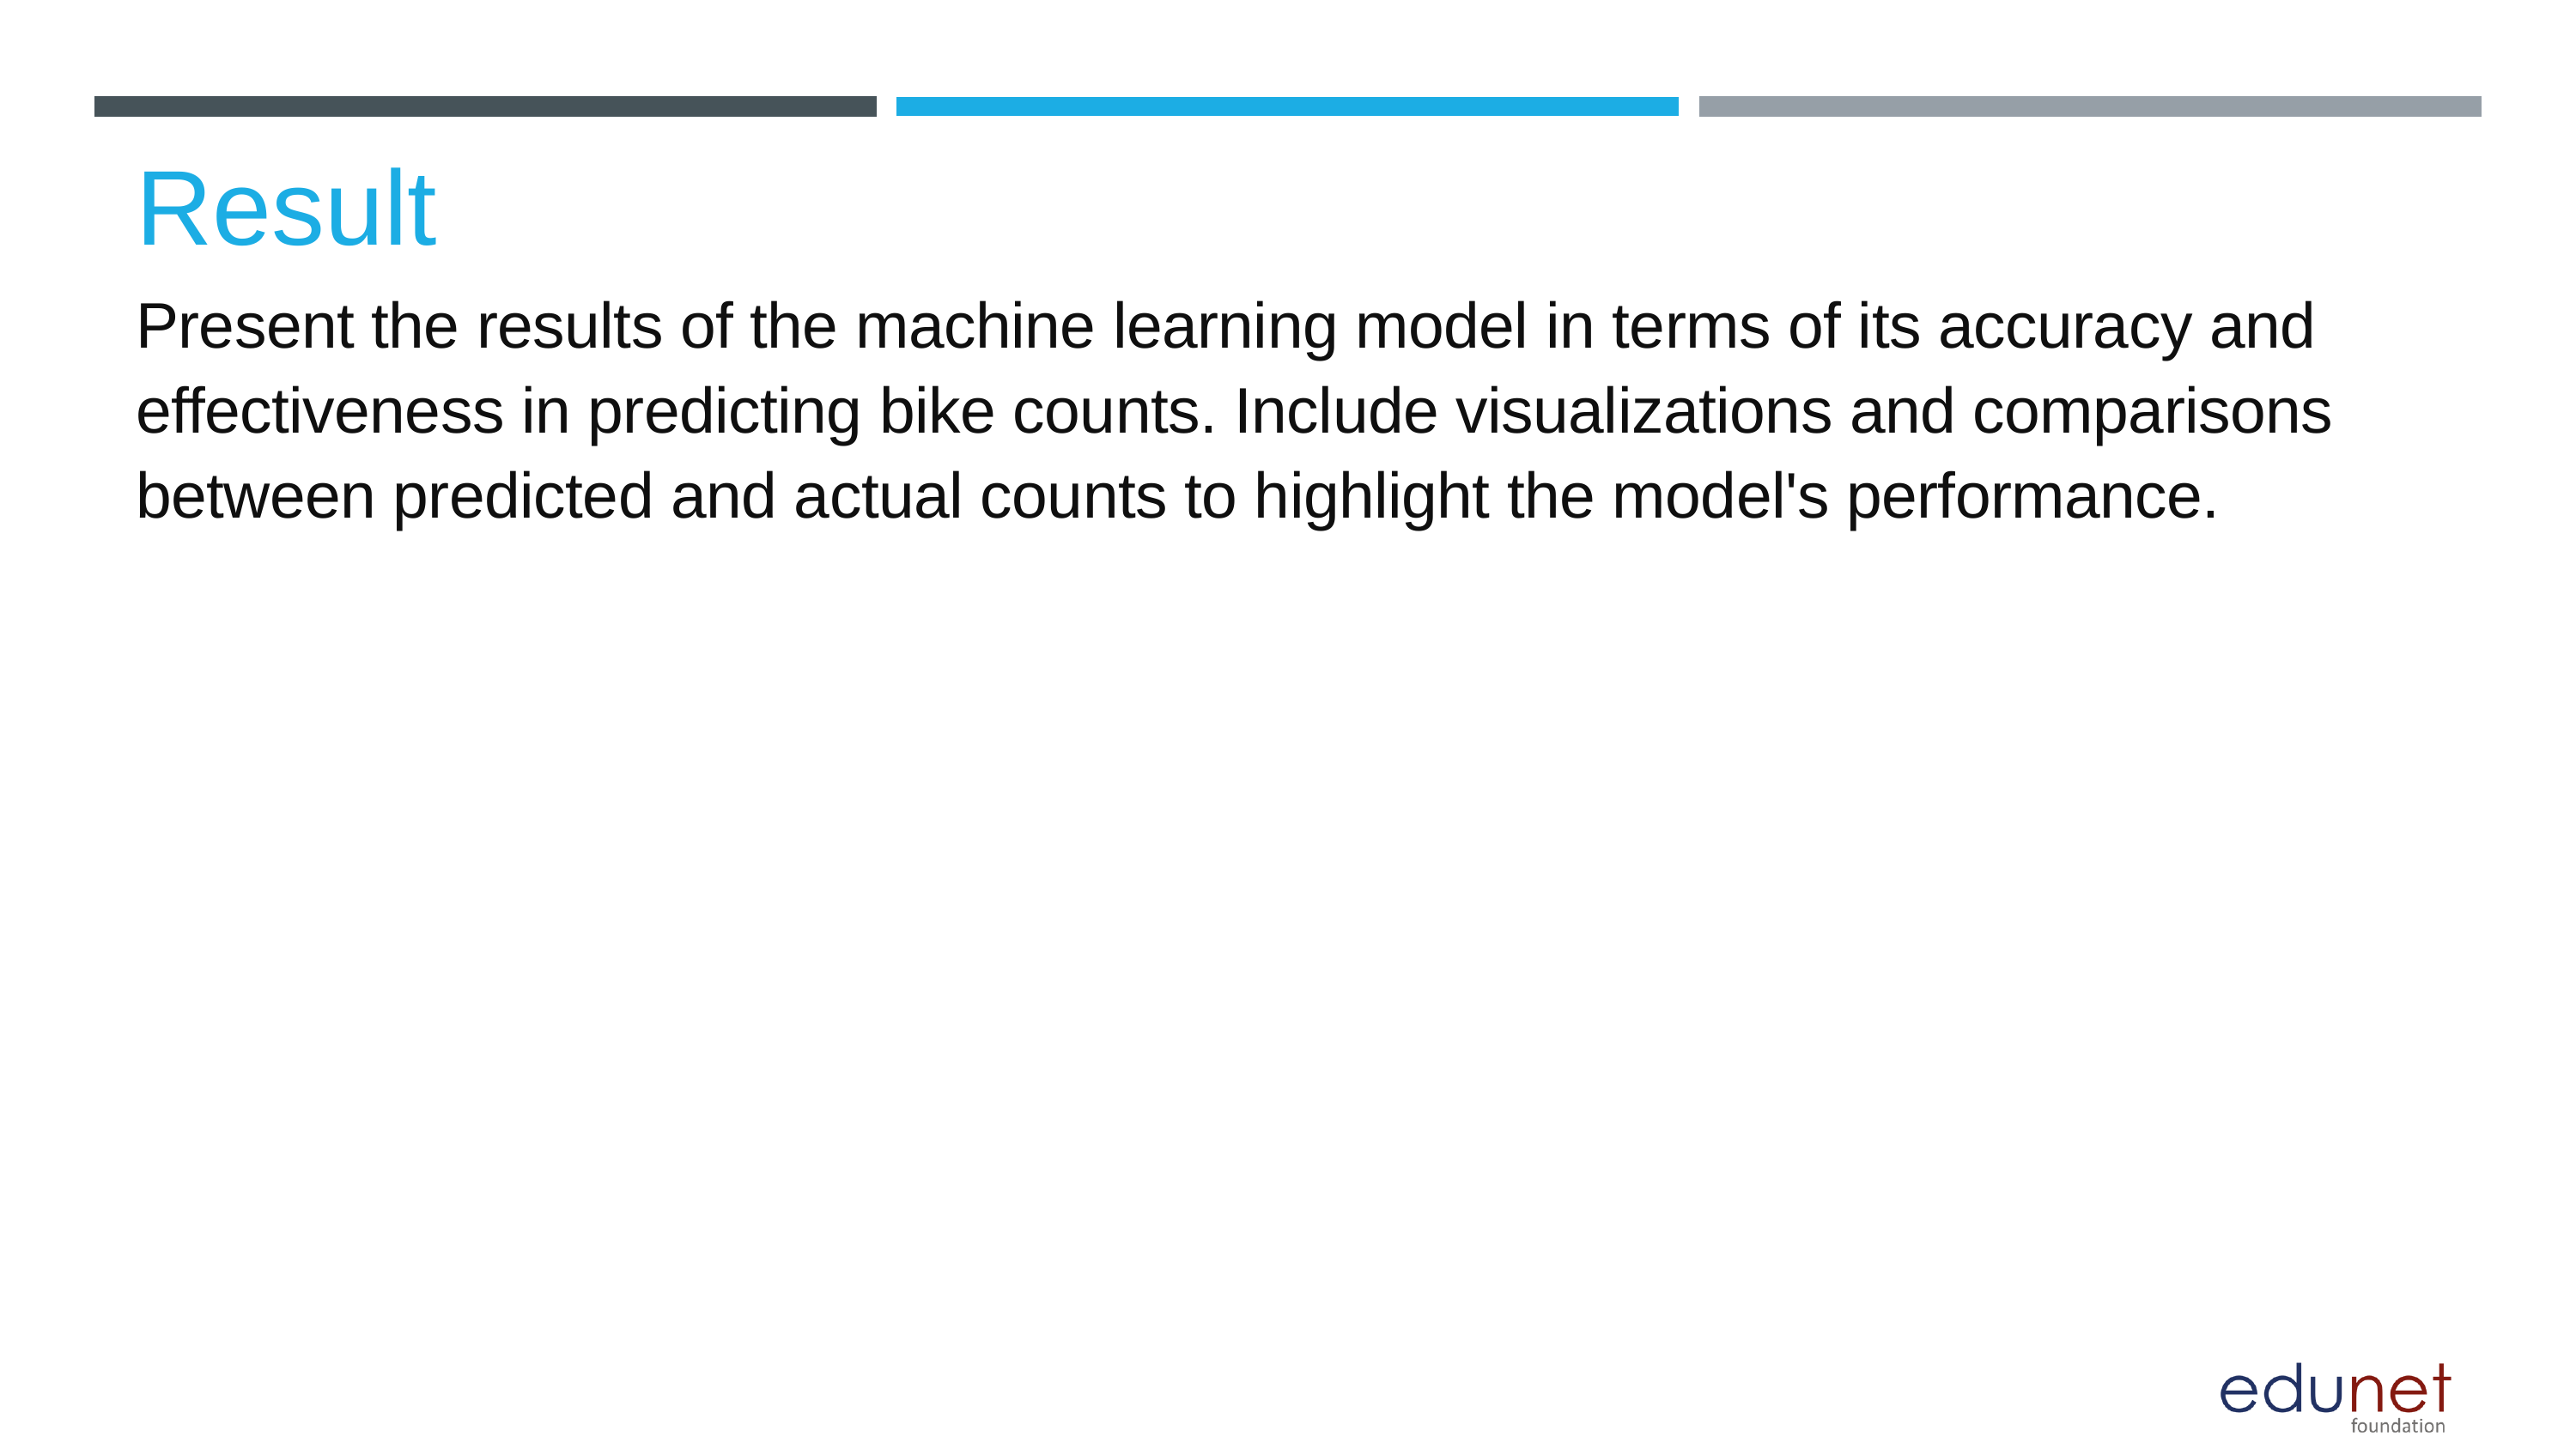

Result
Present the results of the machine learning model in terms of its accuracy and effectiveness in predicting bike counts. Include visualizations and comparisons between predicted and actual counts to highlight the model's performance.